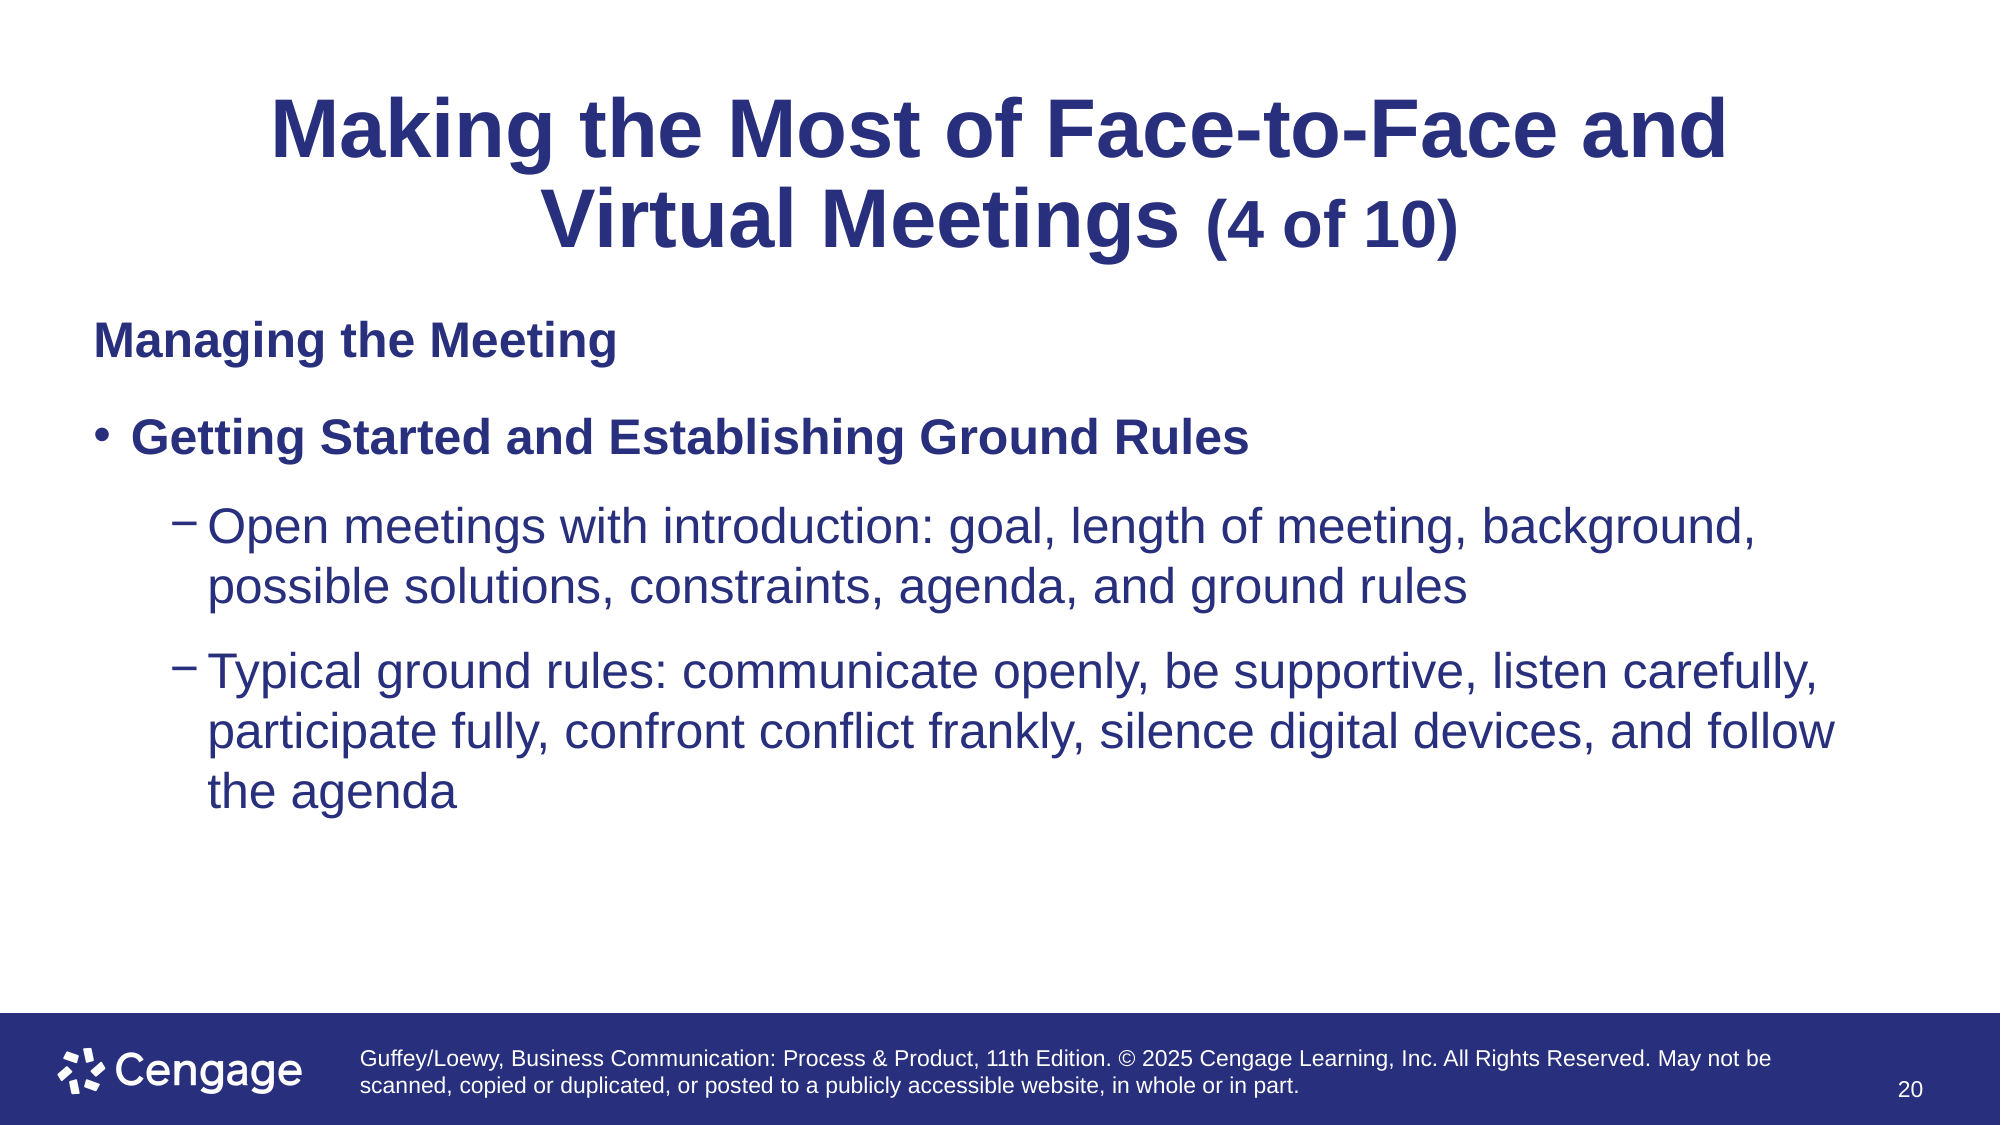

# Making the Most of Face-to-Face and Virtual Meetings (4 of 10)
Managing the Meeting
Getting Started and Establishing Ground Rules
Open meetings with introduction: goal, length of meeting, background, possible solutions, constraints, agenda, and ground rules
Typical ground rules: communicate openly, be supportive, listen carefully, participate fully, confront conflict frankly, silence digital devices, and follow the agenda